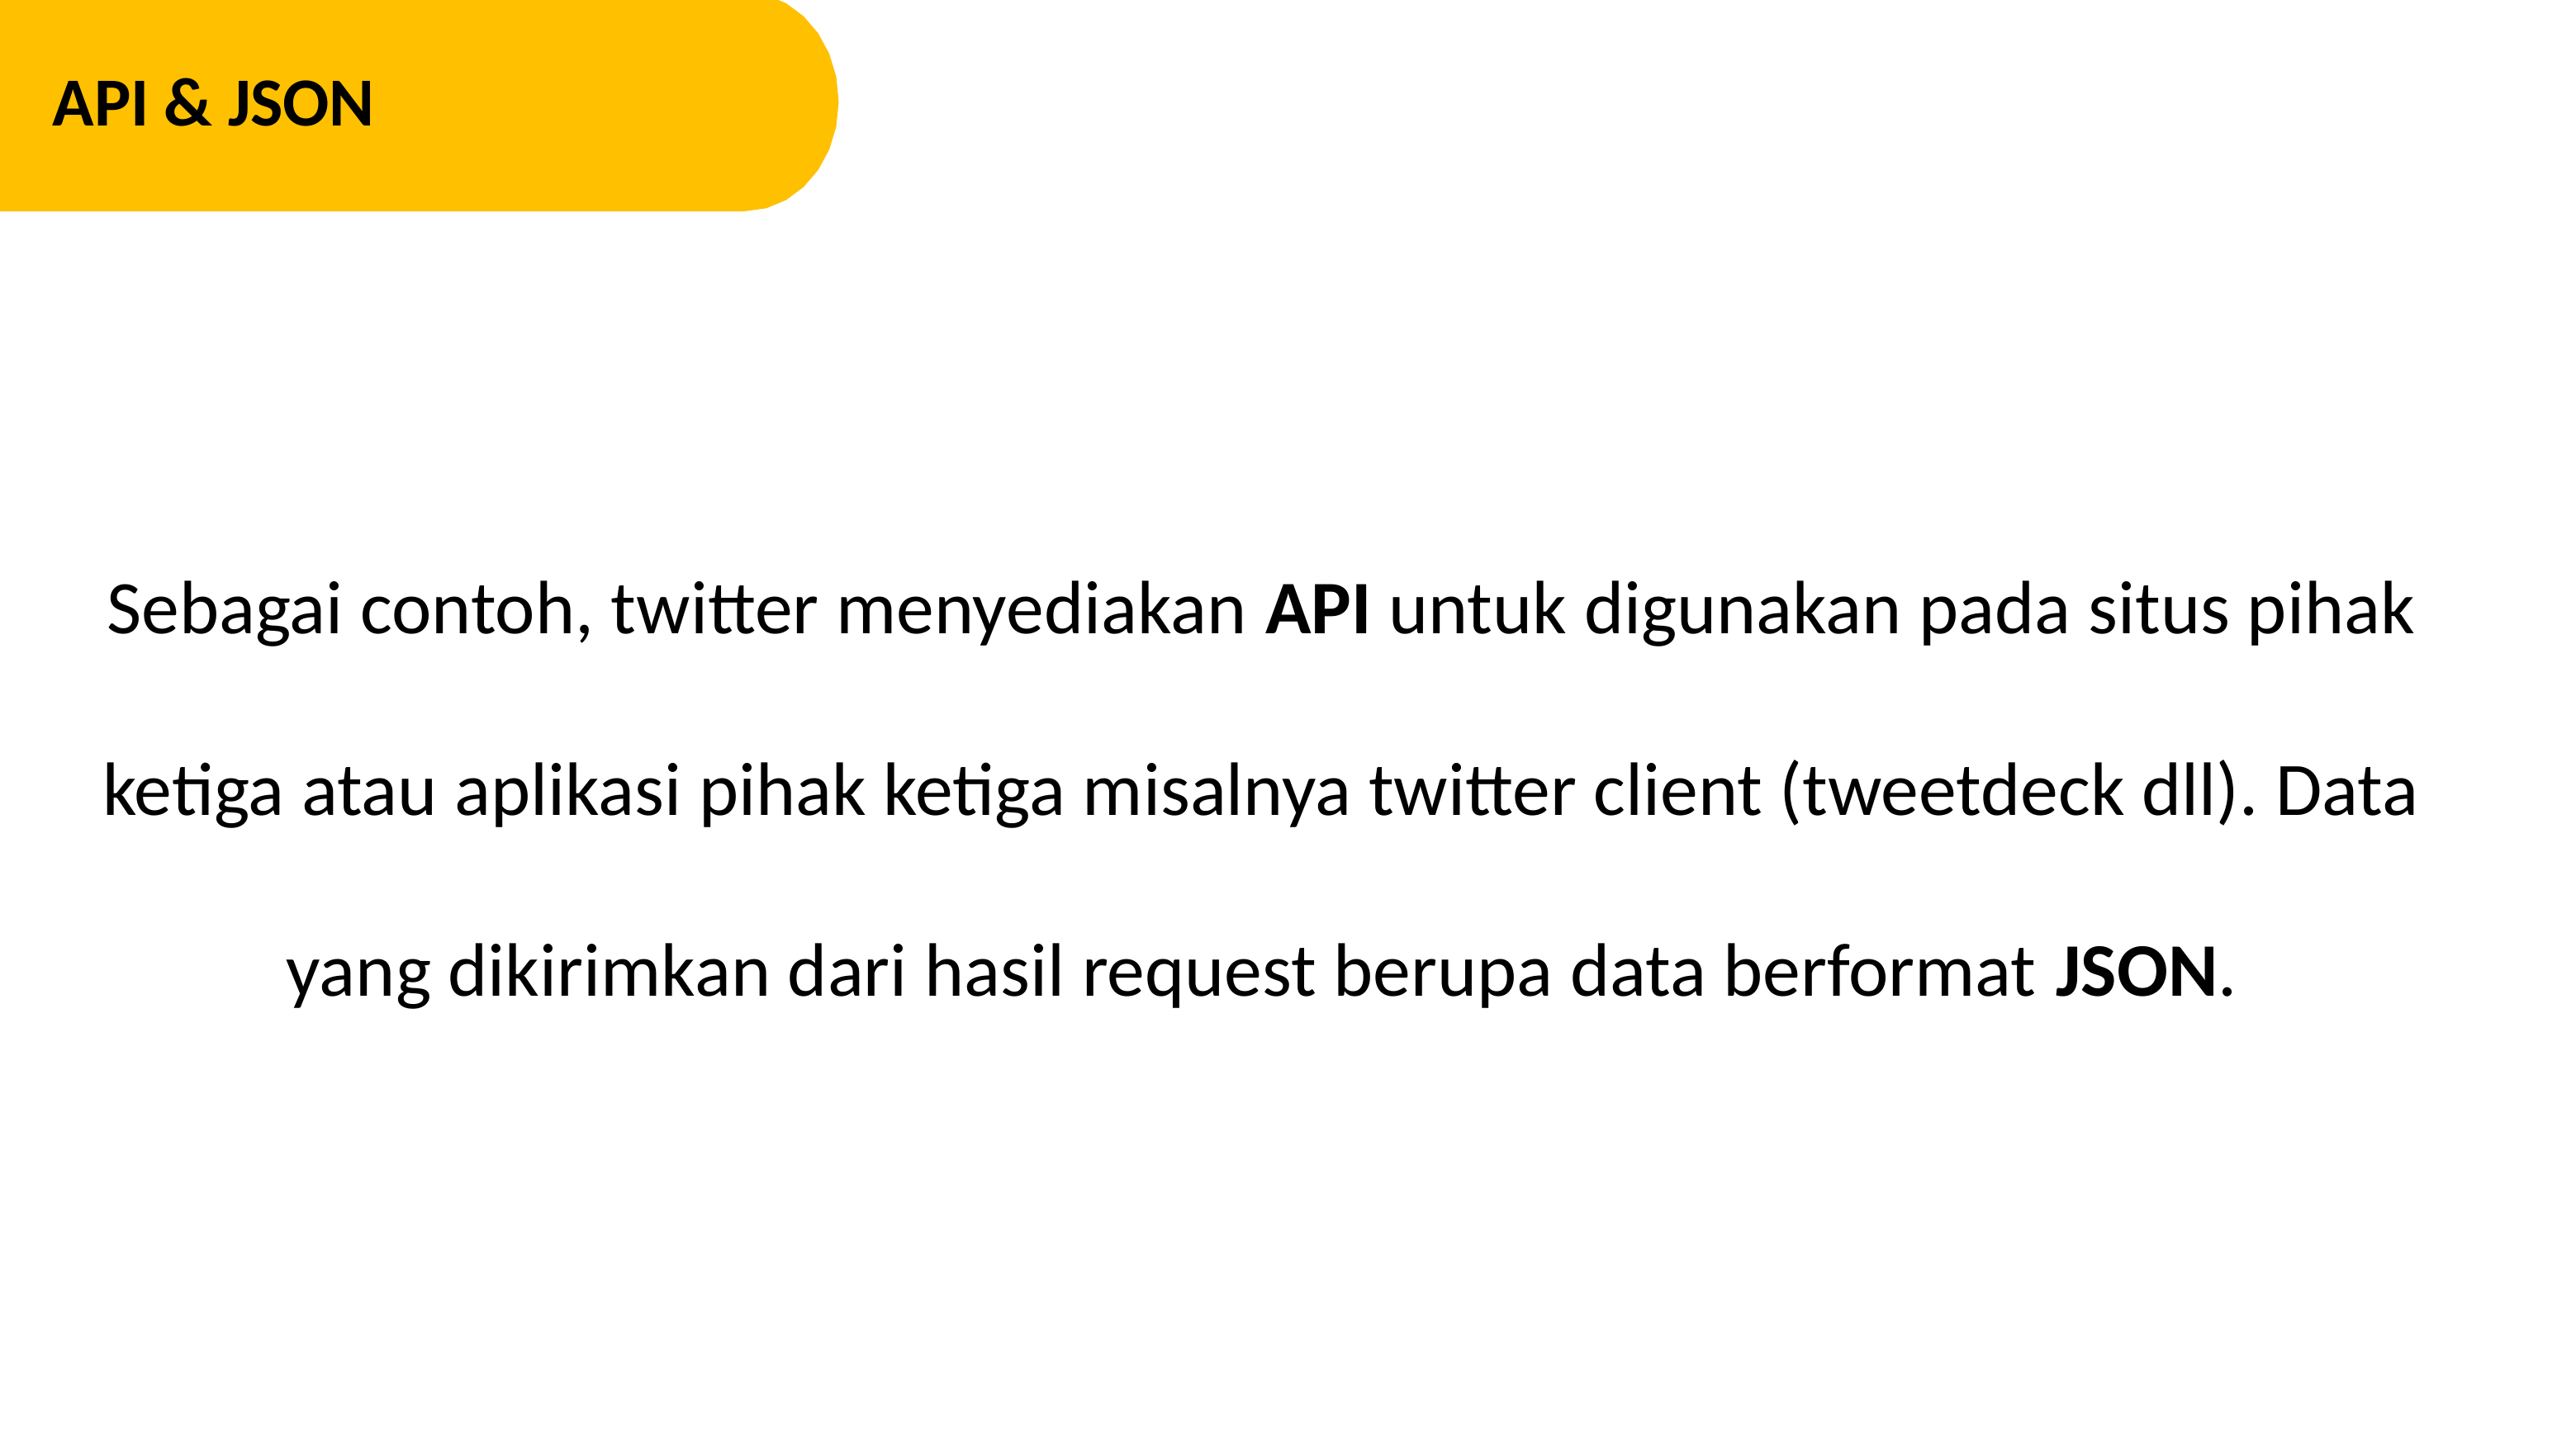

API & JSON
Sebagai contoh, twitter menyediakan API untuk digunakan pada situs pihak ketiga atau aplikasi pihak ketiga misalnya twitter client (tweetdeck dll). Data yang dikirimkan dari hasil request berupa data berformat JSON.